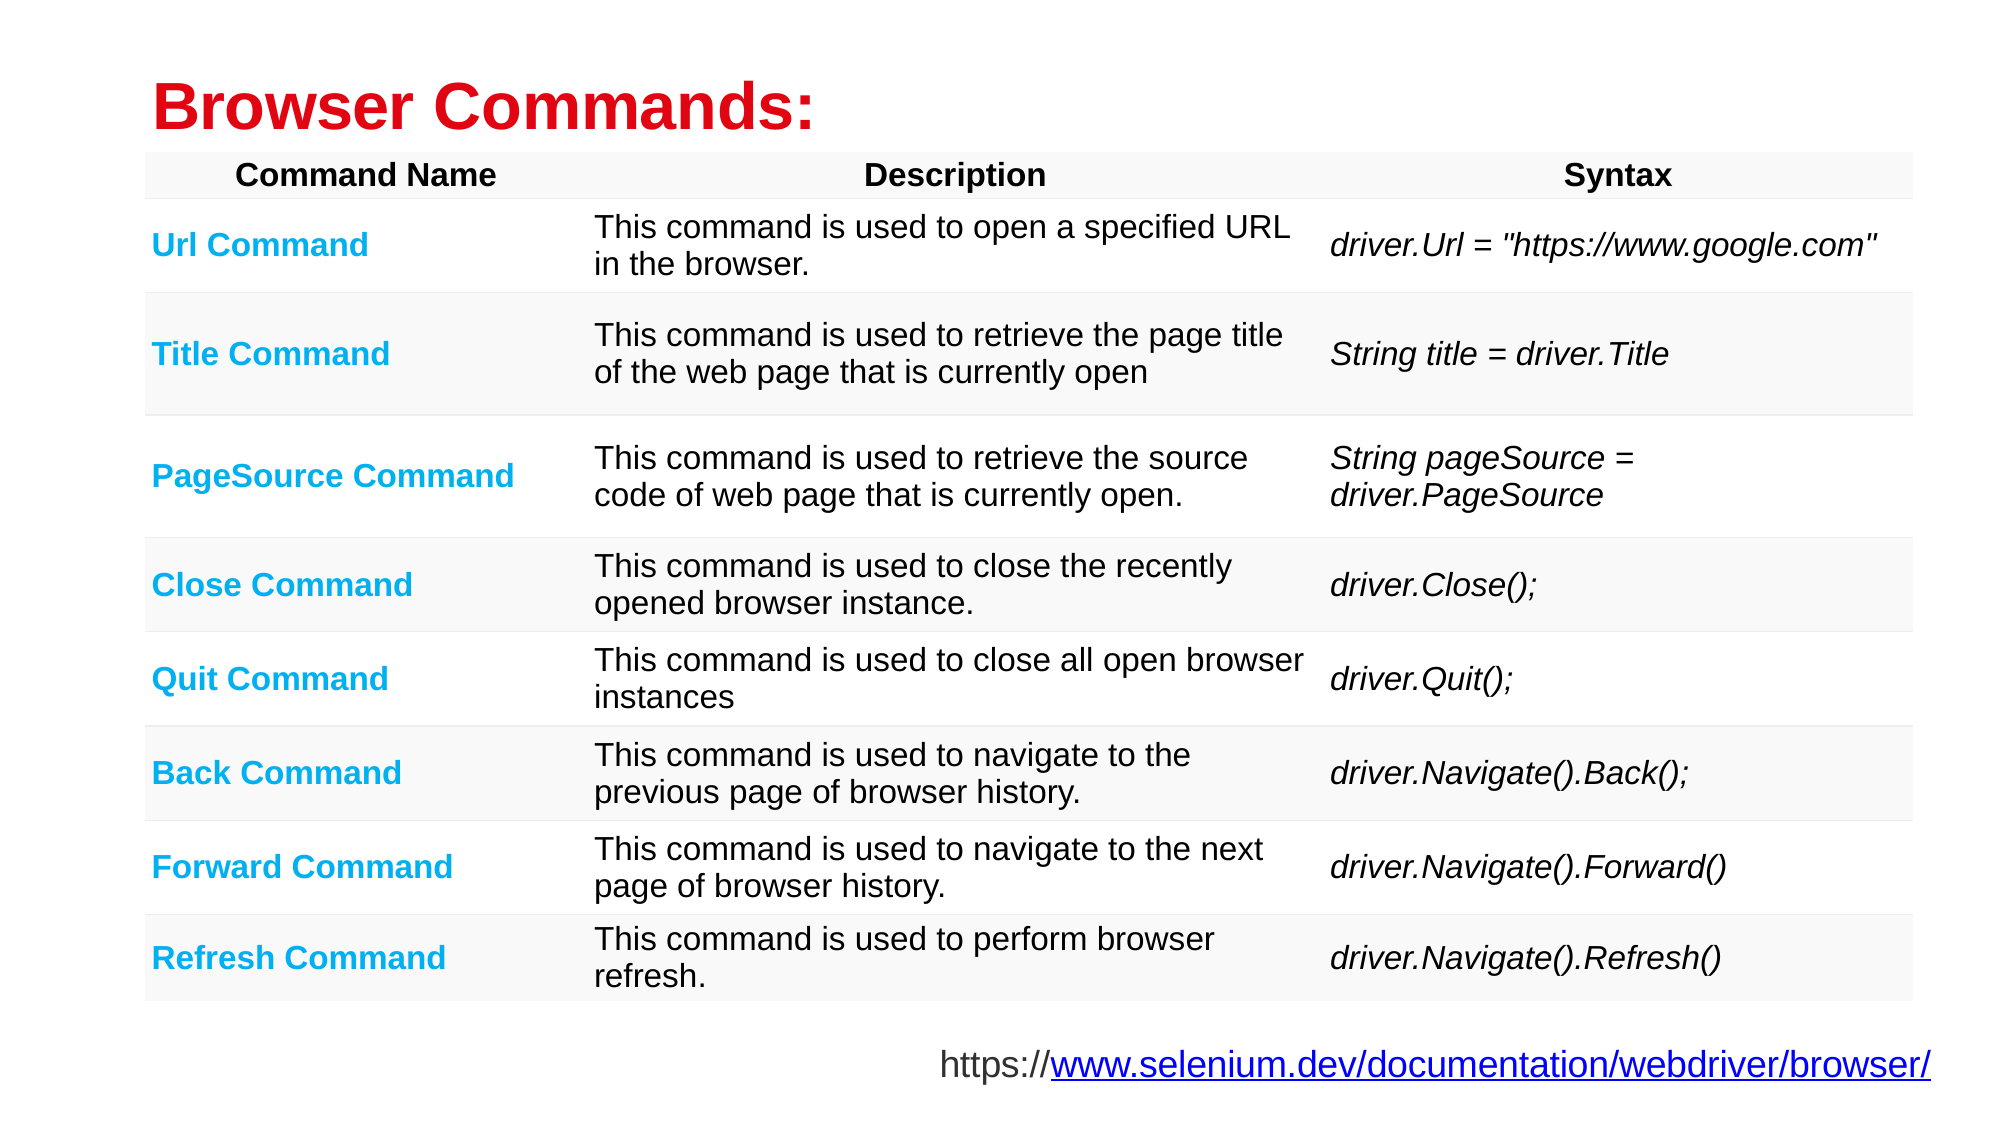

# Browser Commands:
| Command Name | Description | Syntax |
| --- | --- | --- |
| Url Command | This command is used to open a specified URL in the browser. | driver.Url = "https://www.google.com" |
| Title Command | This command is used to retrieve the page title of the web page that is currently open | String title = driver.Title |
| PageSource Command | This command is used to retrieve the source code of web page that is currently open. | String pageSource = driver.PageSource |
| Close Command | This command is used to close the recently opened browser instance. | driver.Close(); |
| Quit Command | This command is used to close all open browser instances | driver.Quit(); |
| Back Command | This command is used to navigate to the previous page of browser history. | driver.Navigate().Back(); |
| Forward Command | This command is used to navigate to the next page of browser history. | driver.Navigate().Forward() |
| Refresh Command | This command is used to perform browser refresh. | driver.Navigate().Refresh() |
https://www.selenium.dev/documentation/webdriver/browser/